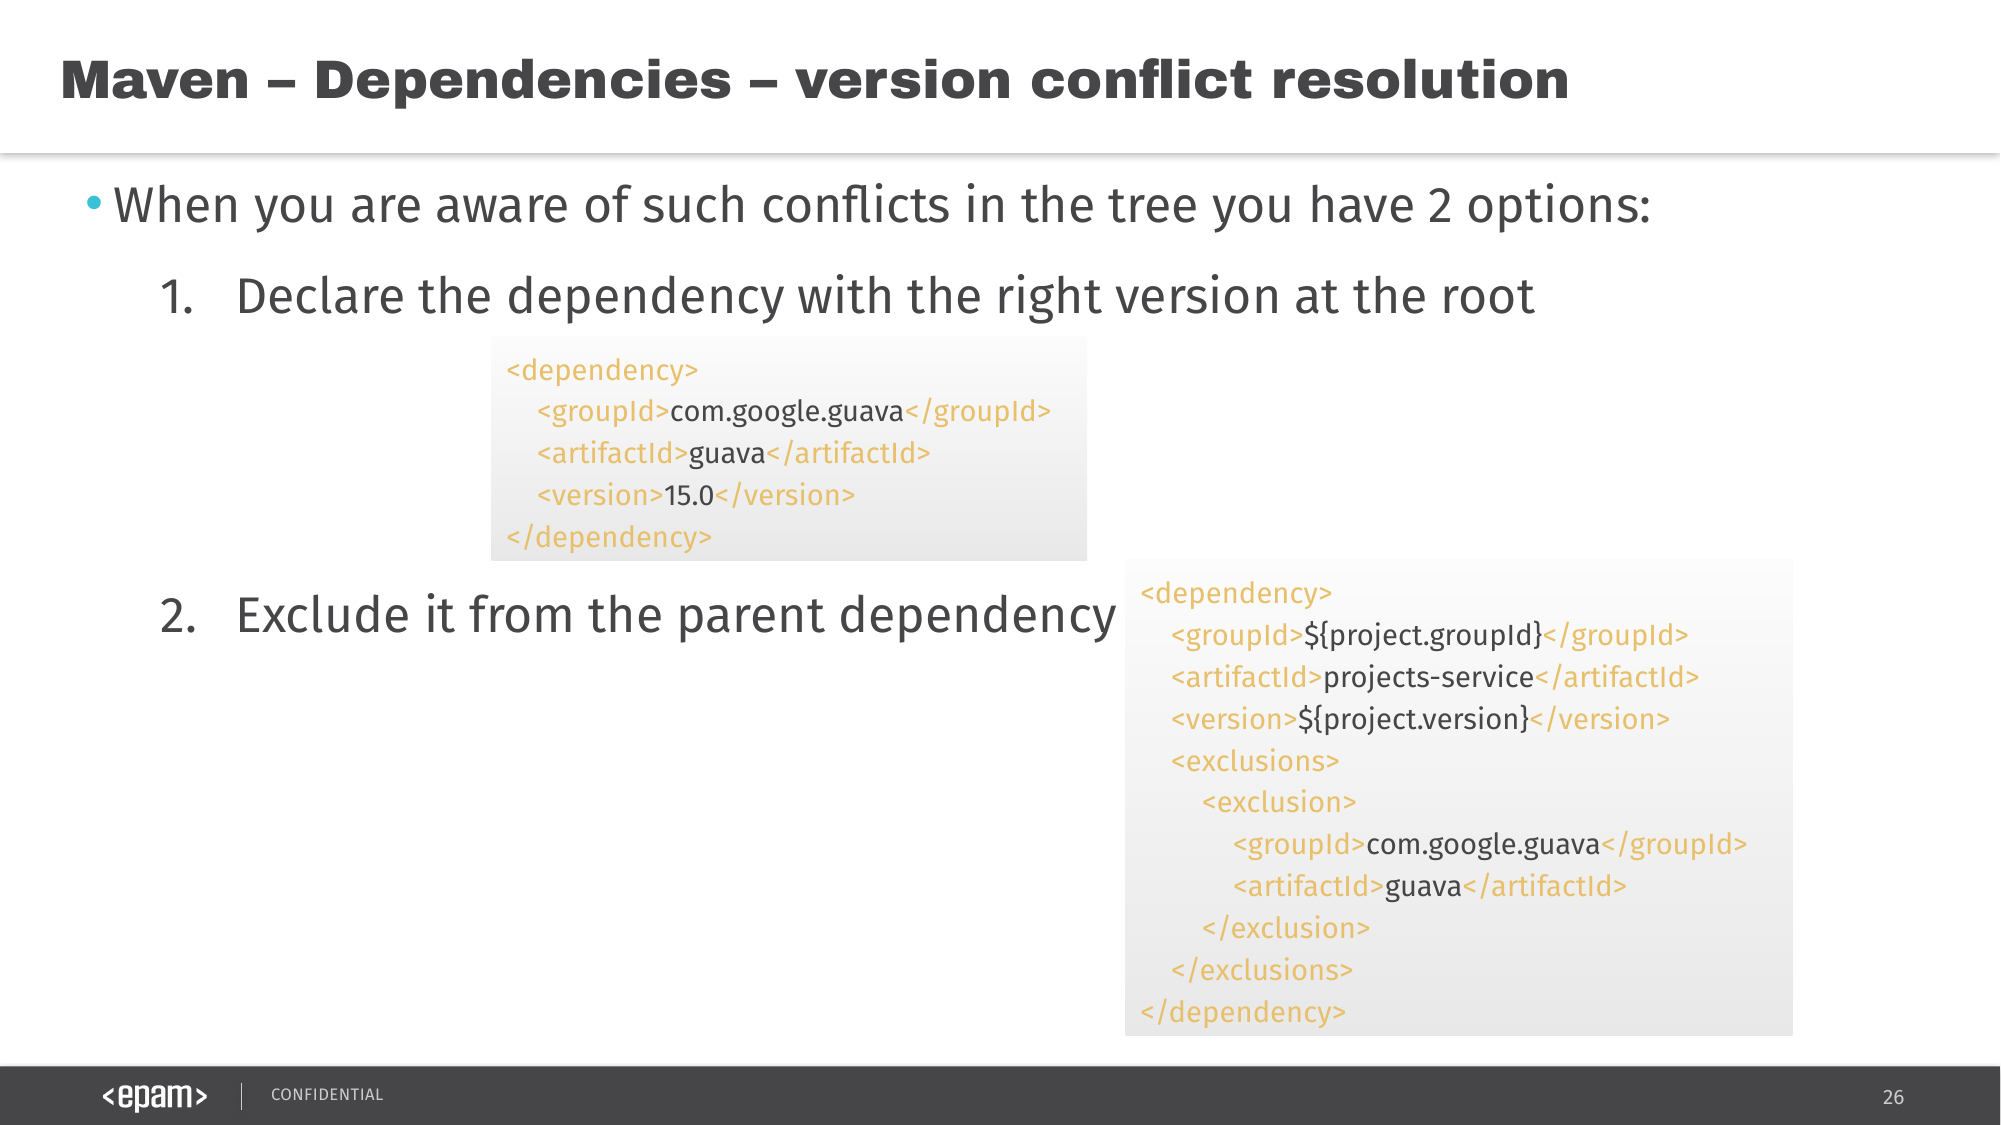

Maven – Dependencies – version conflict resolution
When you are aware of such conflicts in the tree you have 2 options:
Declare the dependency with the right version at the root

Exclude it from the parent dependency

<dependency>
    <groupId>com.google.guava</groupId>
    <artifactId>guava</artifactId>
    <version>15.0</version>
</dependency>
<dependency>
    <groupId>${project.groupId}</groupId>
    <artifactId>projects-service</artifactId>
    <version>${project.version}</version>
    <exclusions>
        <exclusion>
            <groupId>com.google.guava</groupId>
            <artifactId>guava</artifactId>
        </exclusion>
    </exclusions>
</dependency>